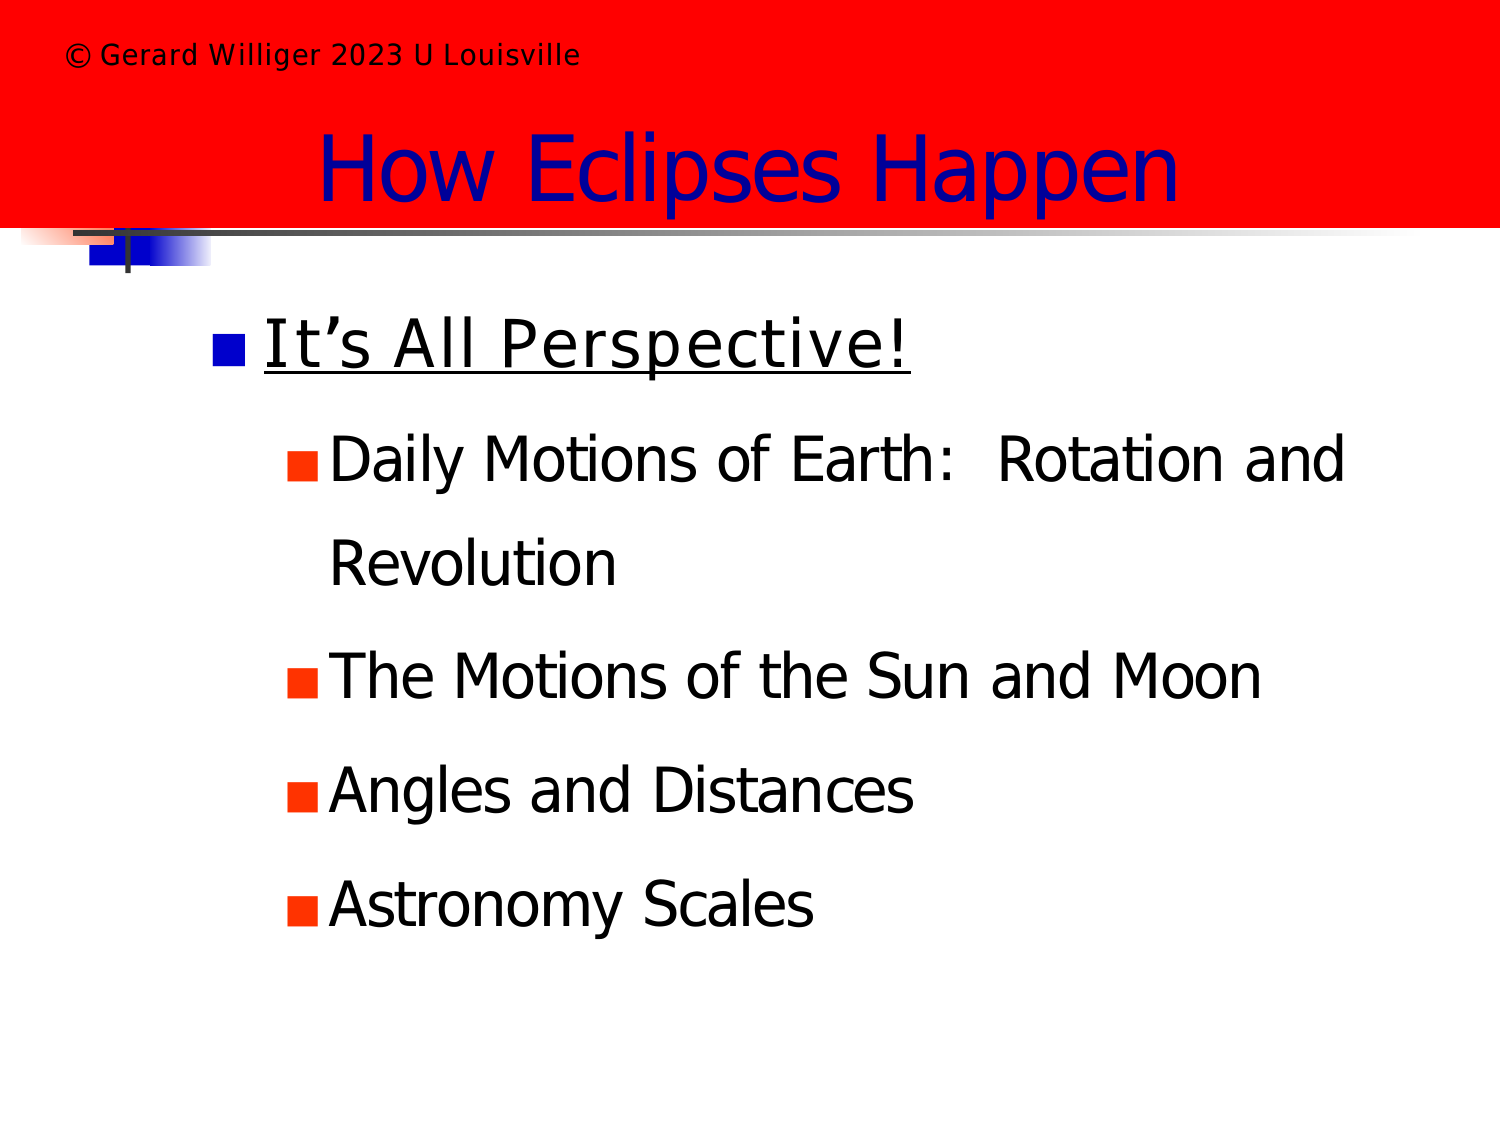

# How Eclipses Happen
© Gerard Williger 2023 U Louisville
It’s All Perspective!
Daily Motions of Earth:  Rotation and Revolution
The Motions of the Sun and Moon
Angles and Distances
Astronomy Scales